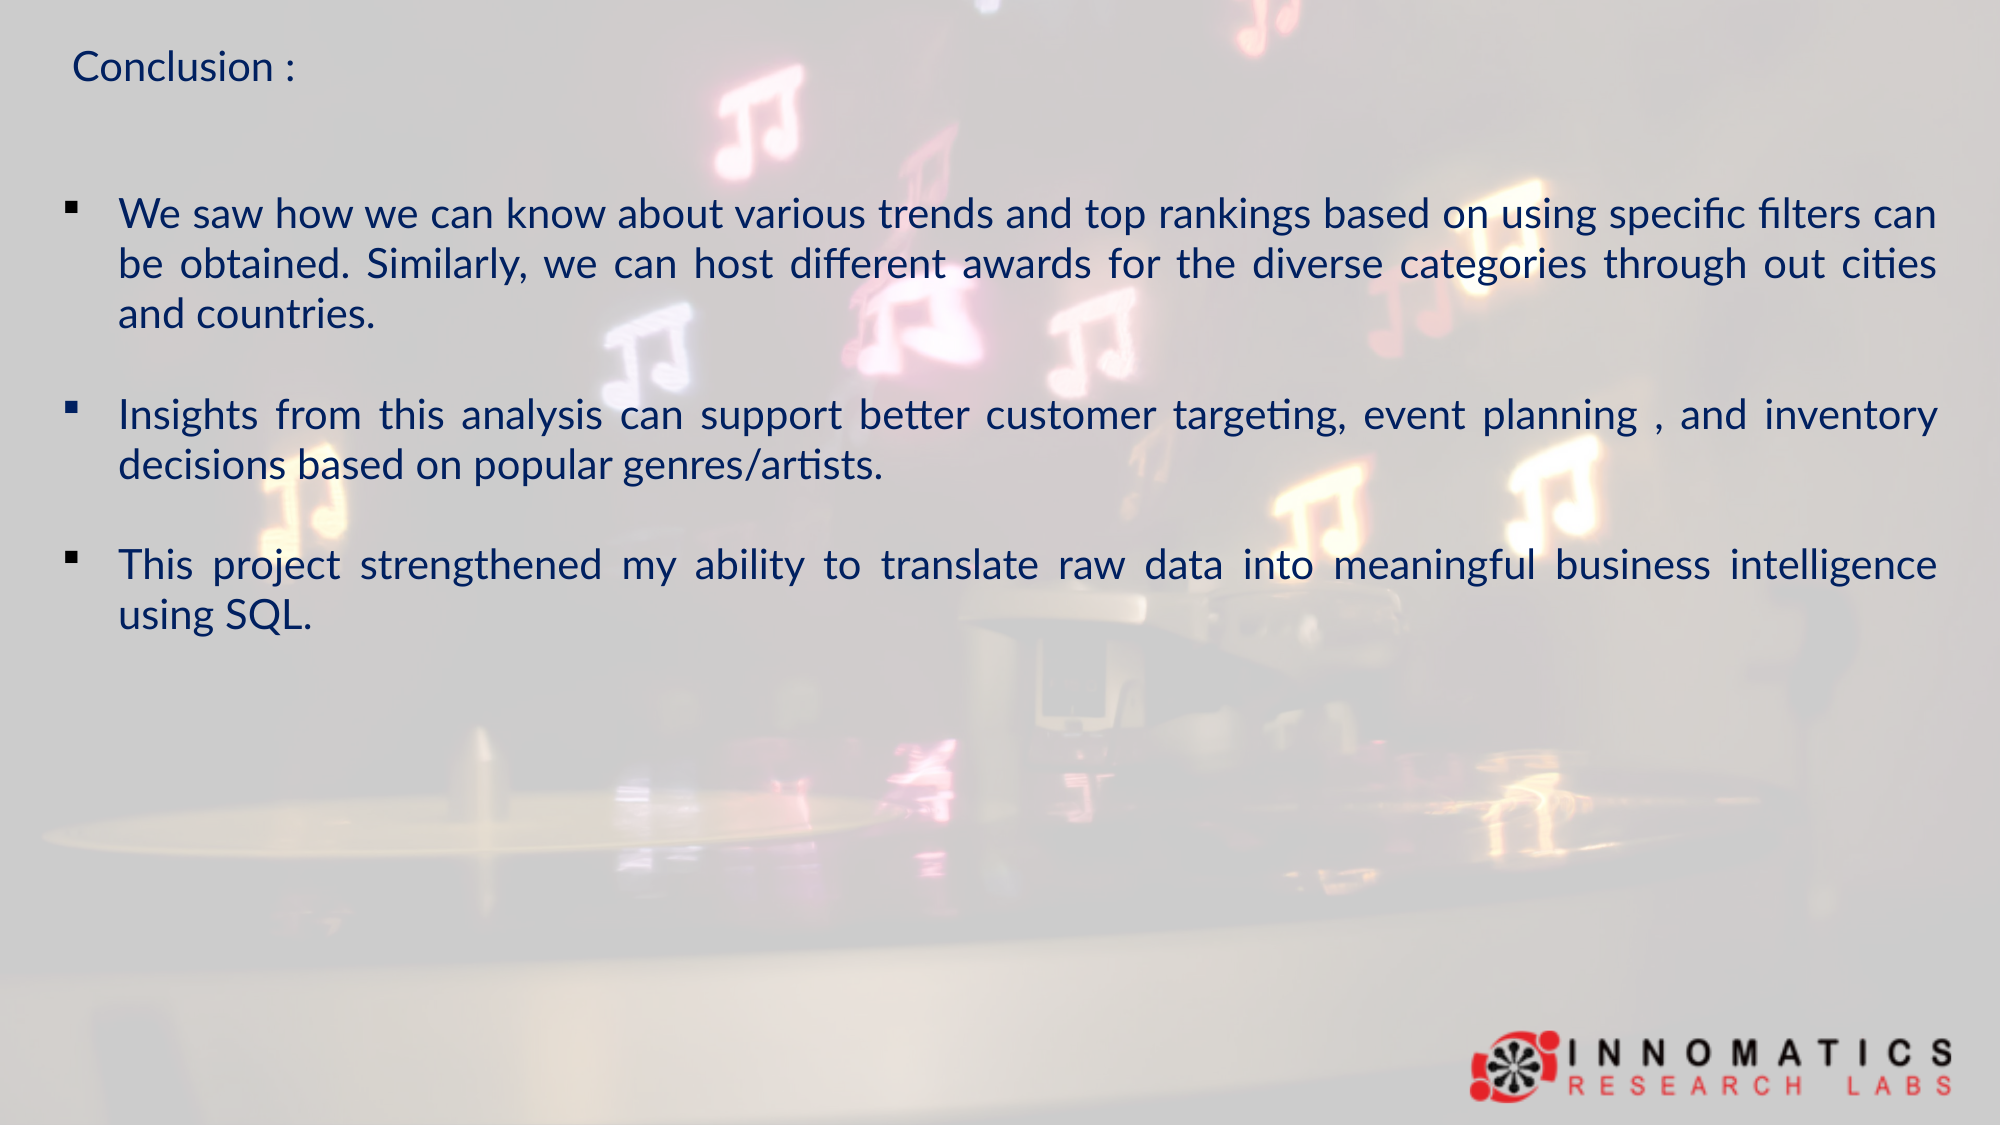

Conclusion :

We saw how we can know about various trends and top rankings based on using specific filters can be obtained. Similarly, we can host different awards for the diverse categories through out cities and countries.

Insights from this analysis can support better customer targeting, event planning , and inventory decisions based on popular genres/artists.

This project strengthened my ability to translate raw data into meaningful business intelligence using SQL.